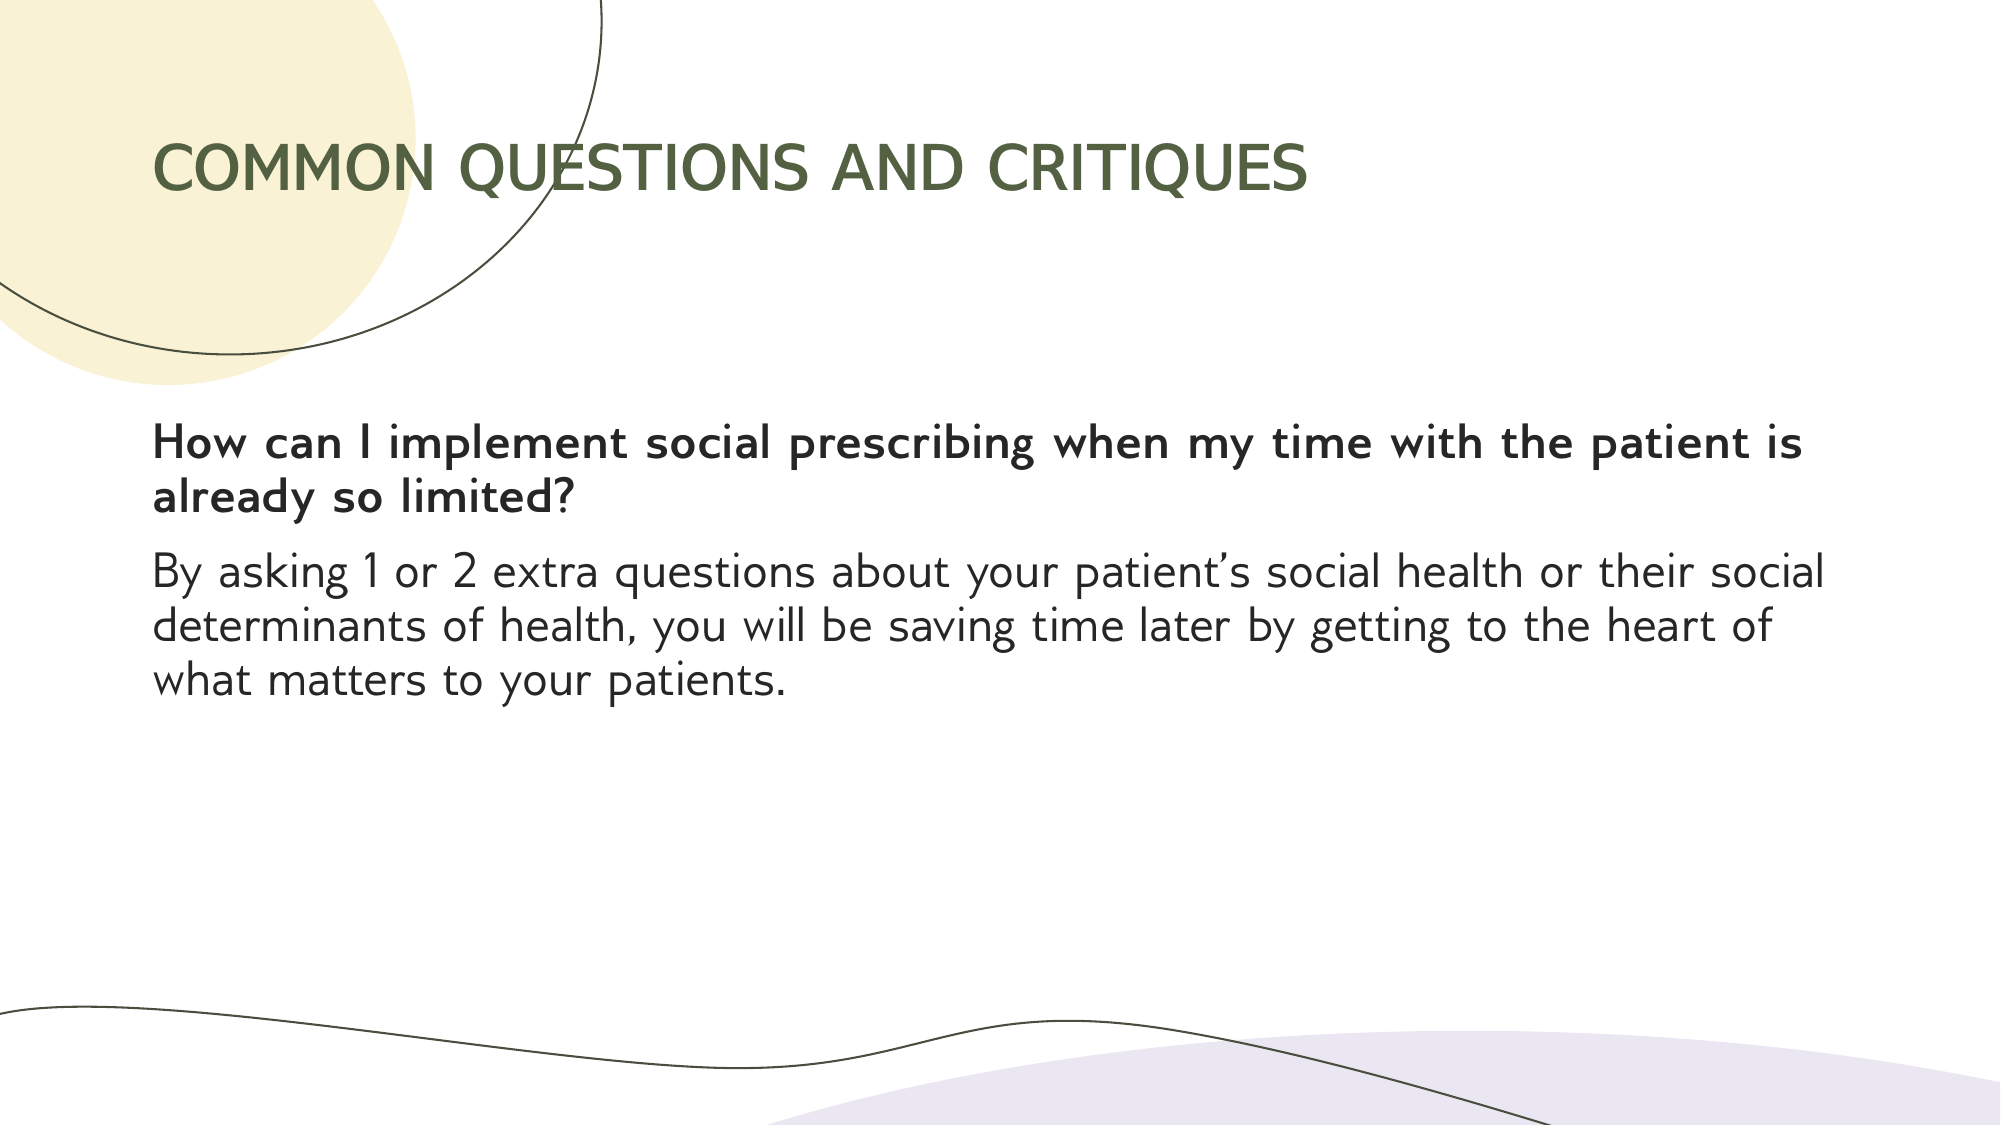

# COMMON QUESTIONS AND CRITIQUES
How can I implement social prescribing when my time with the patient is already so limited?
By asking 1 or 2 extra questions about your patient’s social health or their social determinants of health, you will be saving time later by getting to the heart of what matters to your patients.